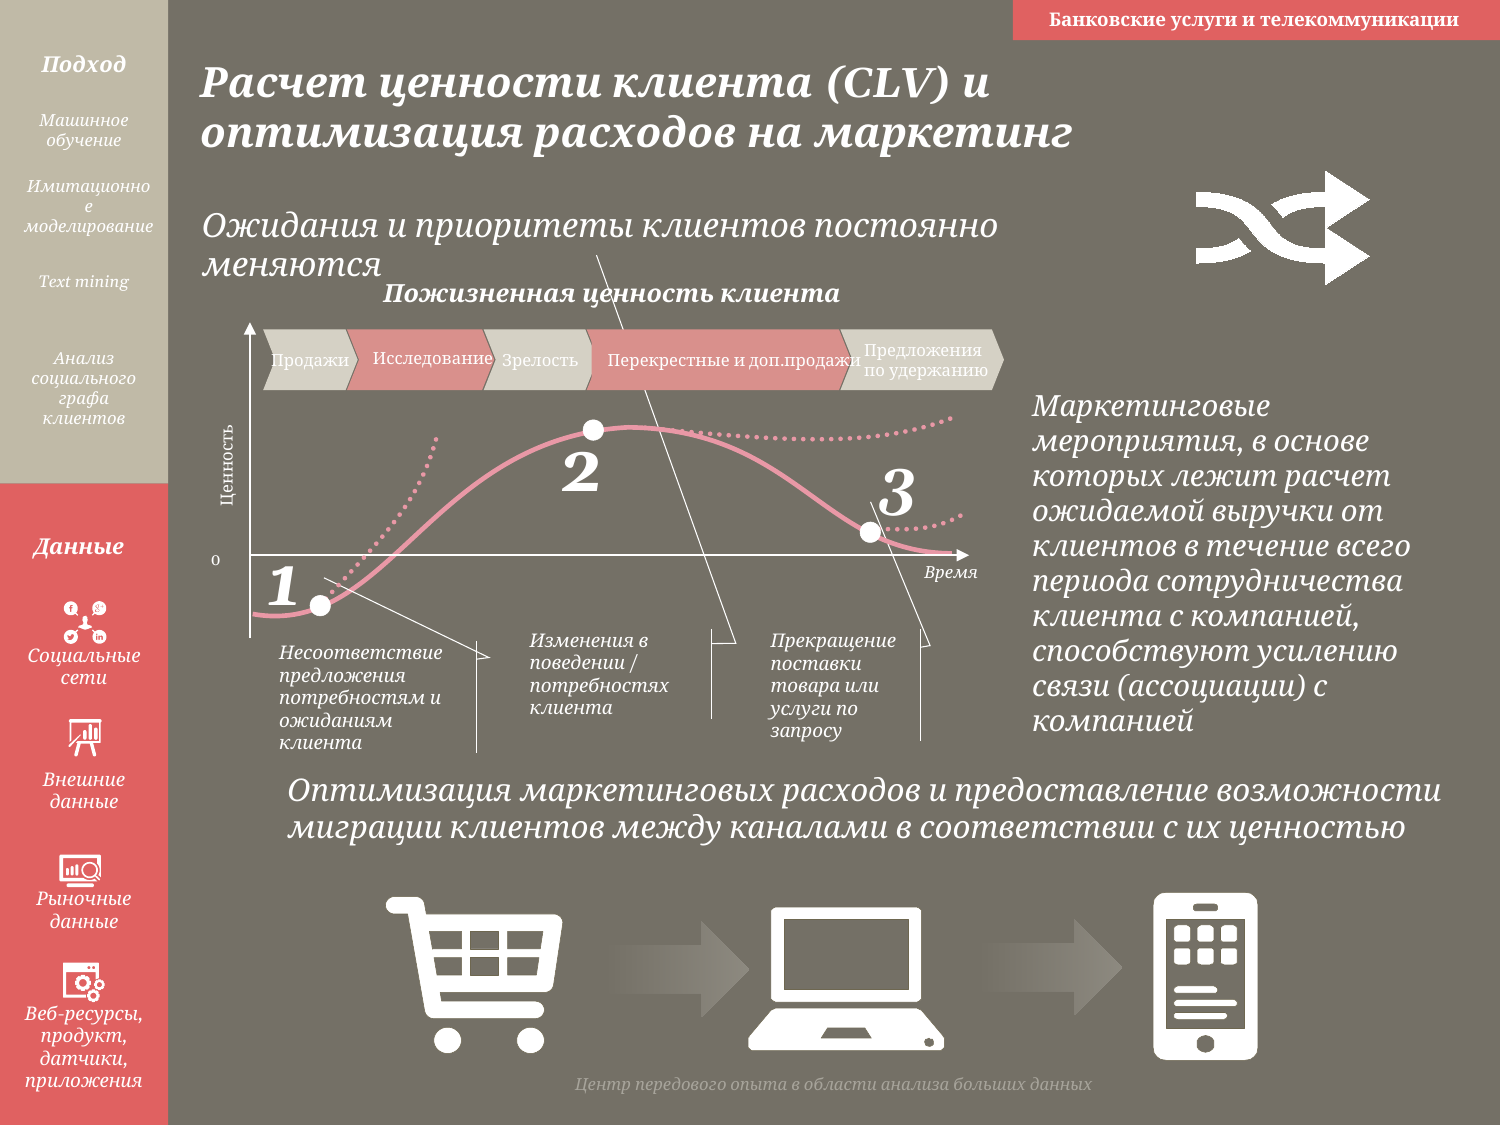

Банковские услуги и телекоммуникации
Подход
# Расчет ценности клиента (CLV) и оптимизация расходов на маркетинг
Машинное обучение

Имитационное моделирование
Ожидания и приоритеты клиентов постоянно меняются
Text mining
Пожизненная ценность клиента

Продажи

Исследование

Зрелость

Перекрестные и доп.продажи

Предложения по удержанию
Анализ социального графа клиентов
Маркетинговые мероприятия, в основе которых лежит расчет ожидаемой выручки от клиентов в течение всего периода сотрудничества клиента с компанией, способствуют усилению связи (ассоциации) с компанией

2
3
Ценность

Данные
1
0
Время

Социальные сети
Прекращение поставки товара или услуги по запросу
Изменения в поведении / потребностях клиента
Несоответствие предложения потребностям и ожиданиям клиента

Внешние данные

Оптимизация маркетинговых расходов и предоставление возможности миграции клиентов между каналами в соответствии с их ценностью

Рыночные данные

Веб-ресурсы, продукт, датчики, приложения